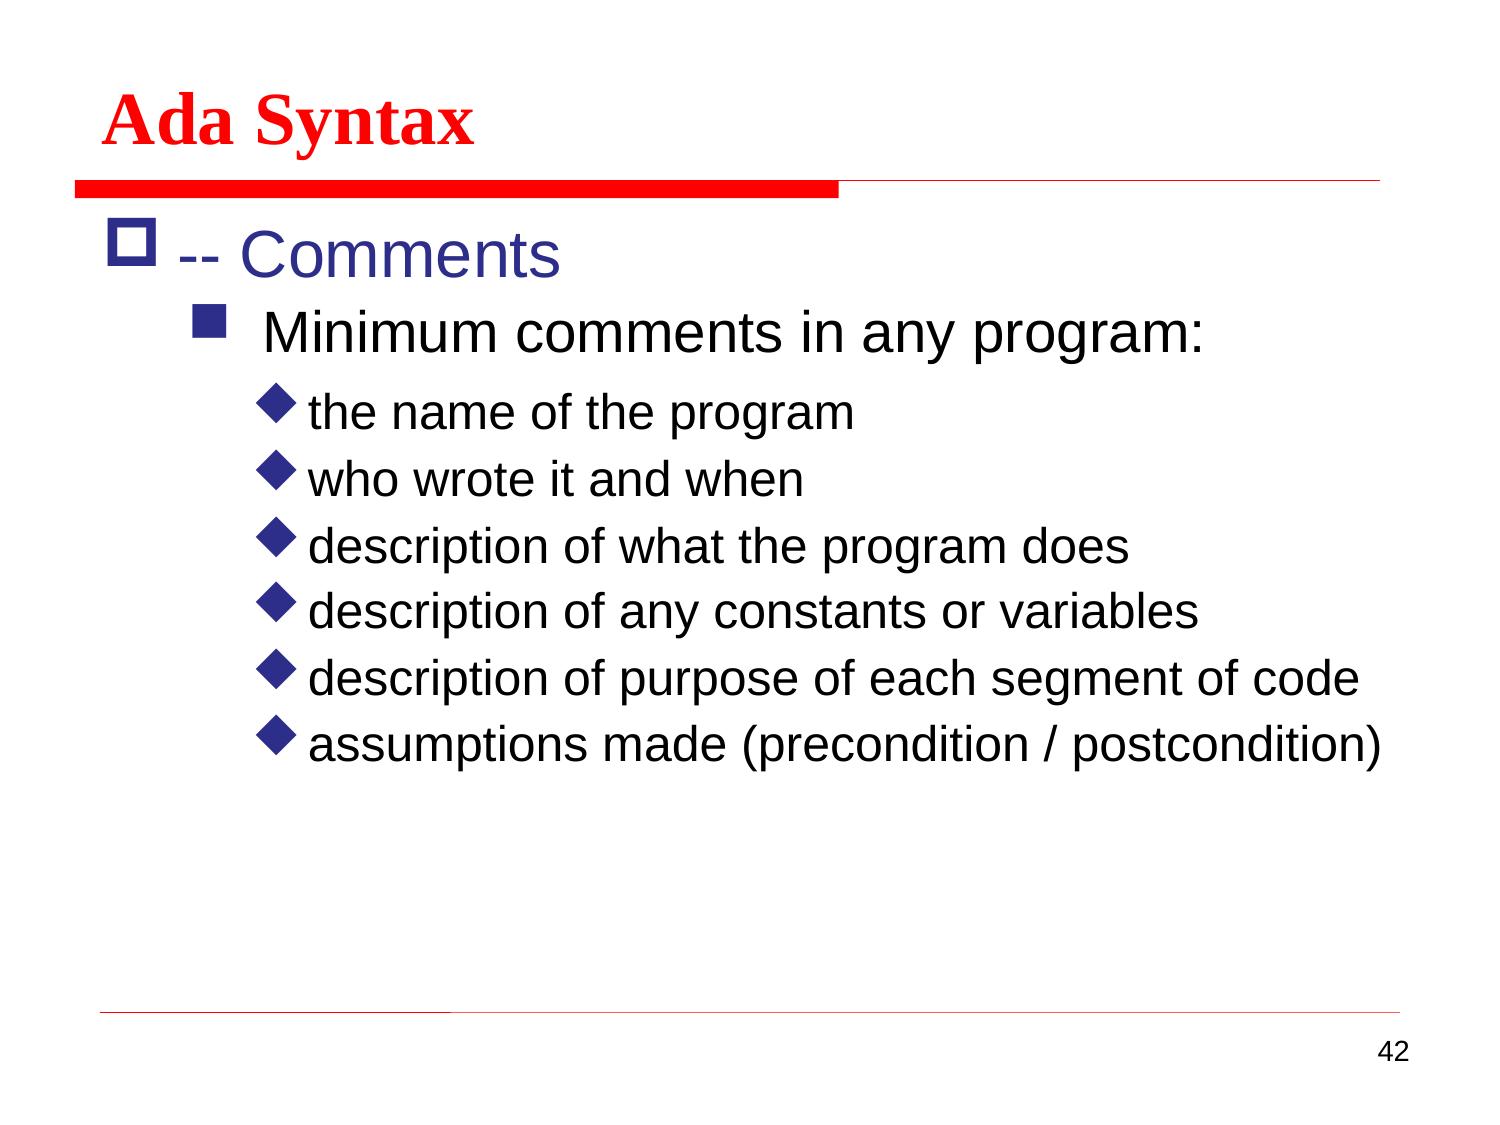

Ada Syntax
-- Comments
Minimum comments in any program:
the name of the program

who wrote it and when

description of what the program does

description of any constants or variables

description of purpose of each segment of code

assumptions made (precondition / postcondition)
42